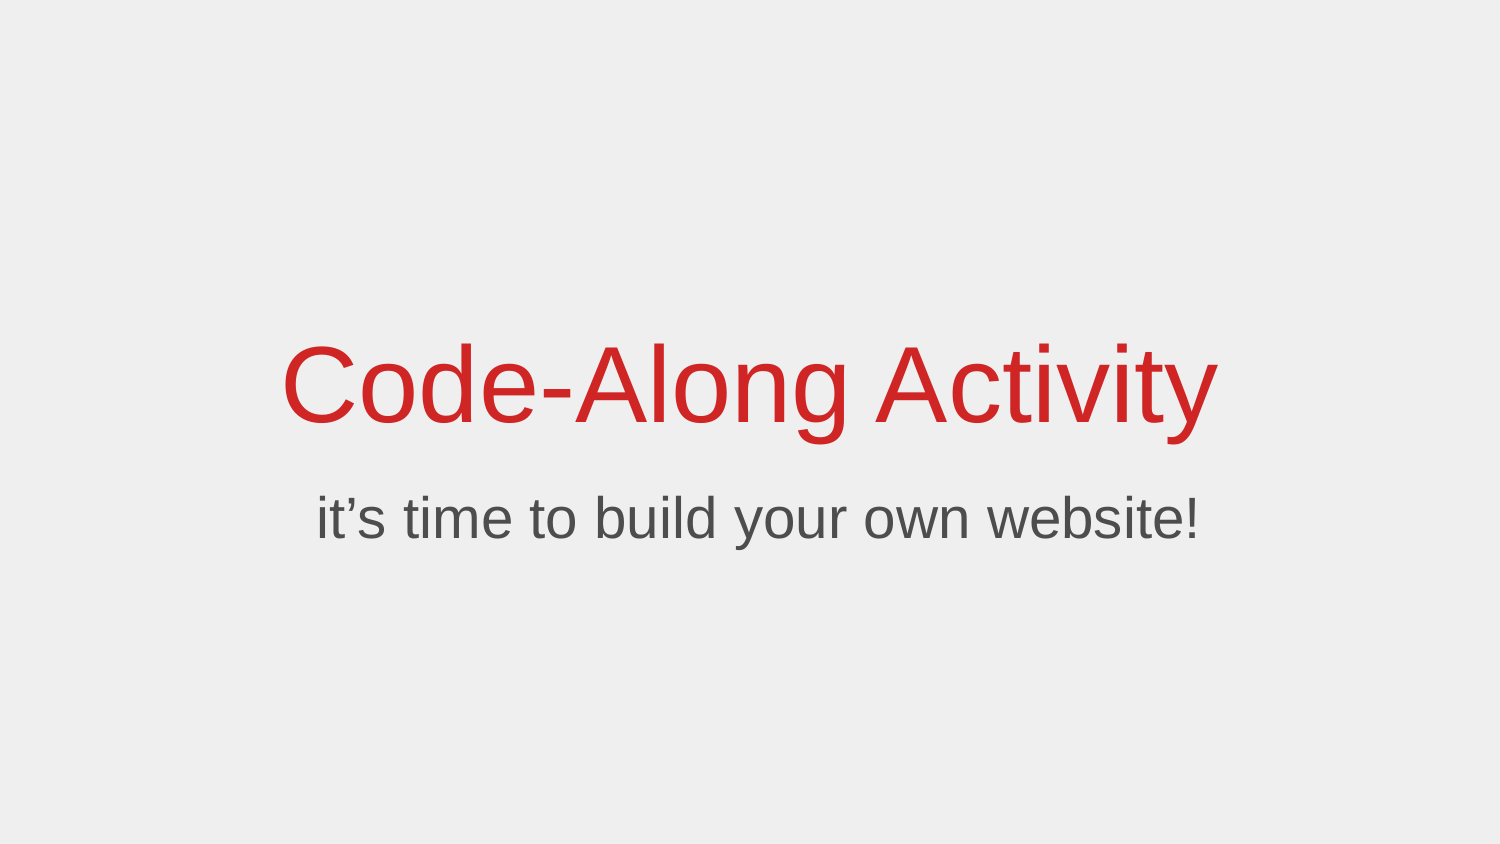

# Code-Along Activity
it’s time to build your own website!